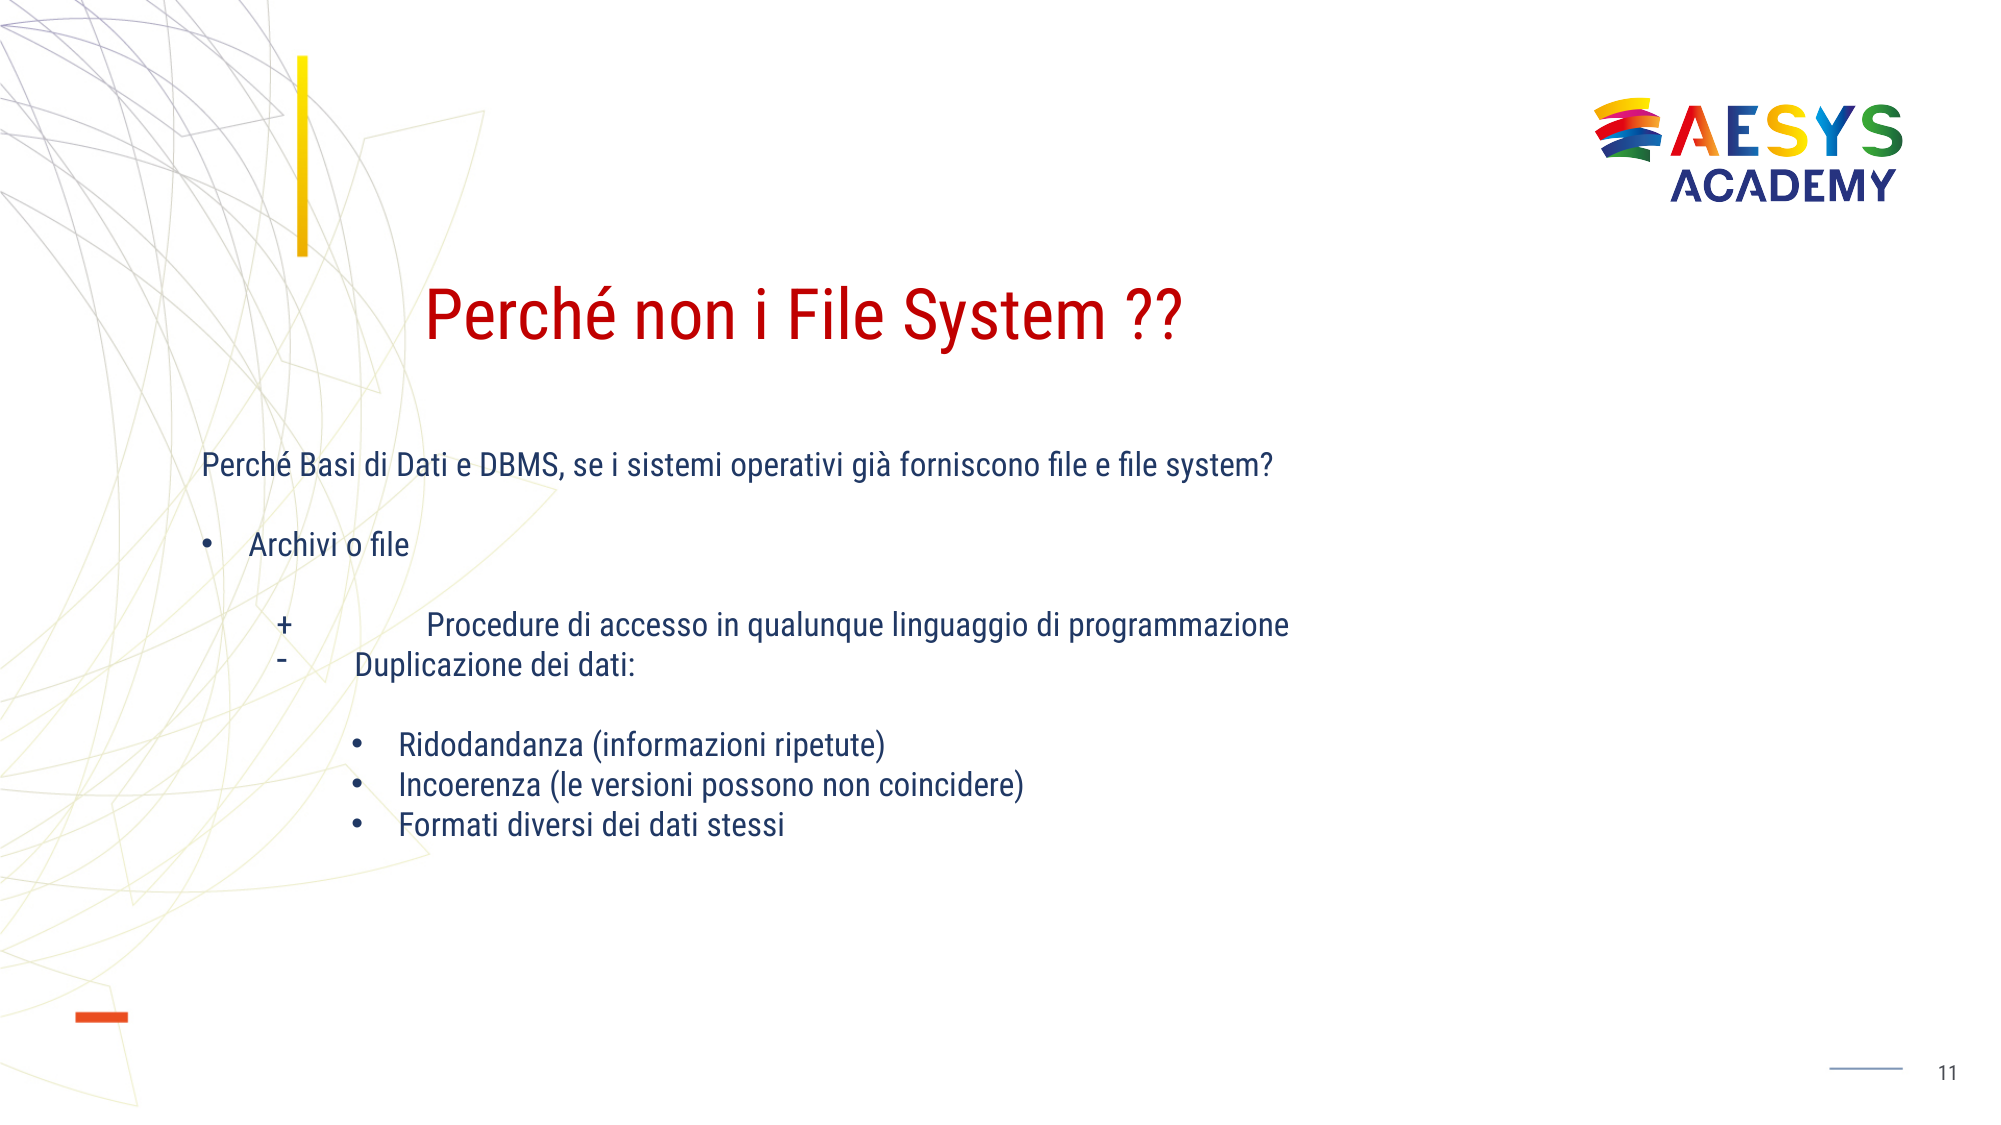

# Perché non i File System ??
Perché Basi di Dati e DBMS, se i sistemi operativi già forniscono file e file system?

Archivi o file

+ 	Procedure di accesso in qualunque linguaggio di programmazione
    Duplicazione dei dati:

Ridodandanza (informazioni ripetute)
Incoerenza (le versioni possono non coincidere)
Formati diversi dei dati stessi
11